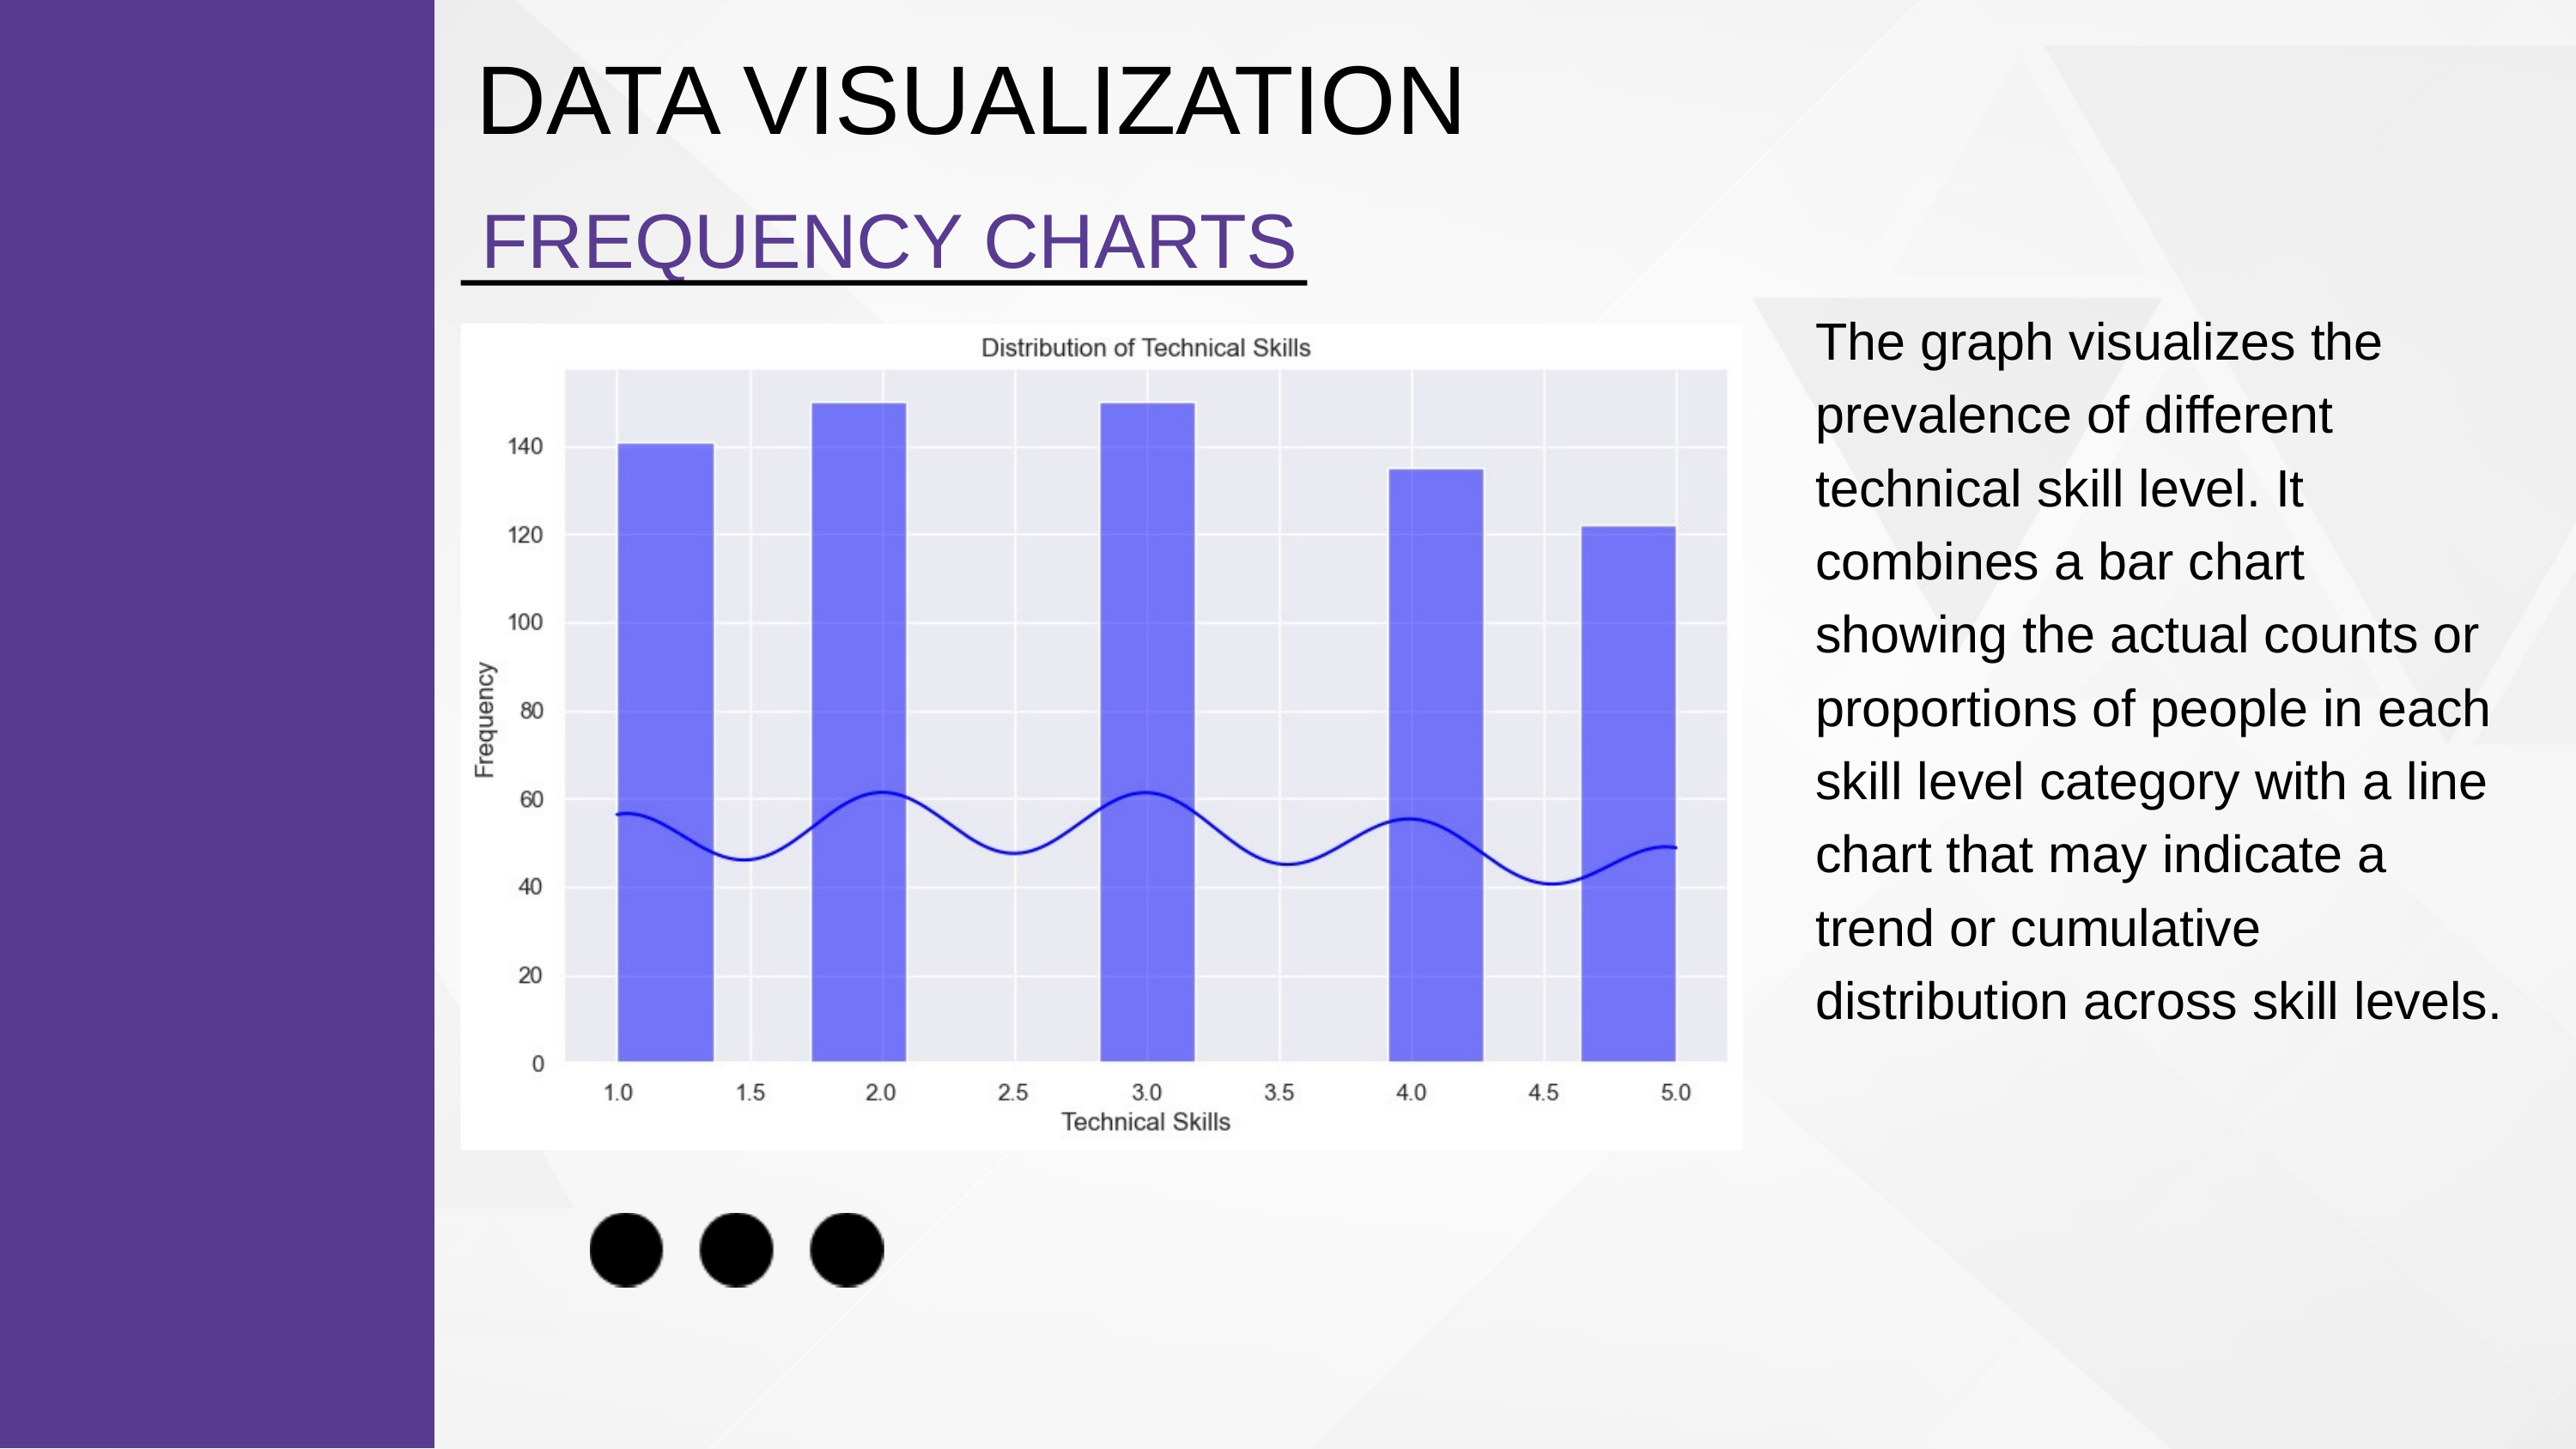

DATA VISUALIZATION
FREQUENCY CHARTS

The graph visualizes the prevalence of different technical skill level. It combines a bar chart showing the actual counts or proportions of people in each skill level category with a line chart that may indicate a trend or cumulative distribution across skill levels.